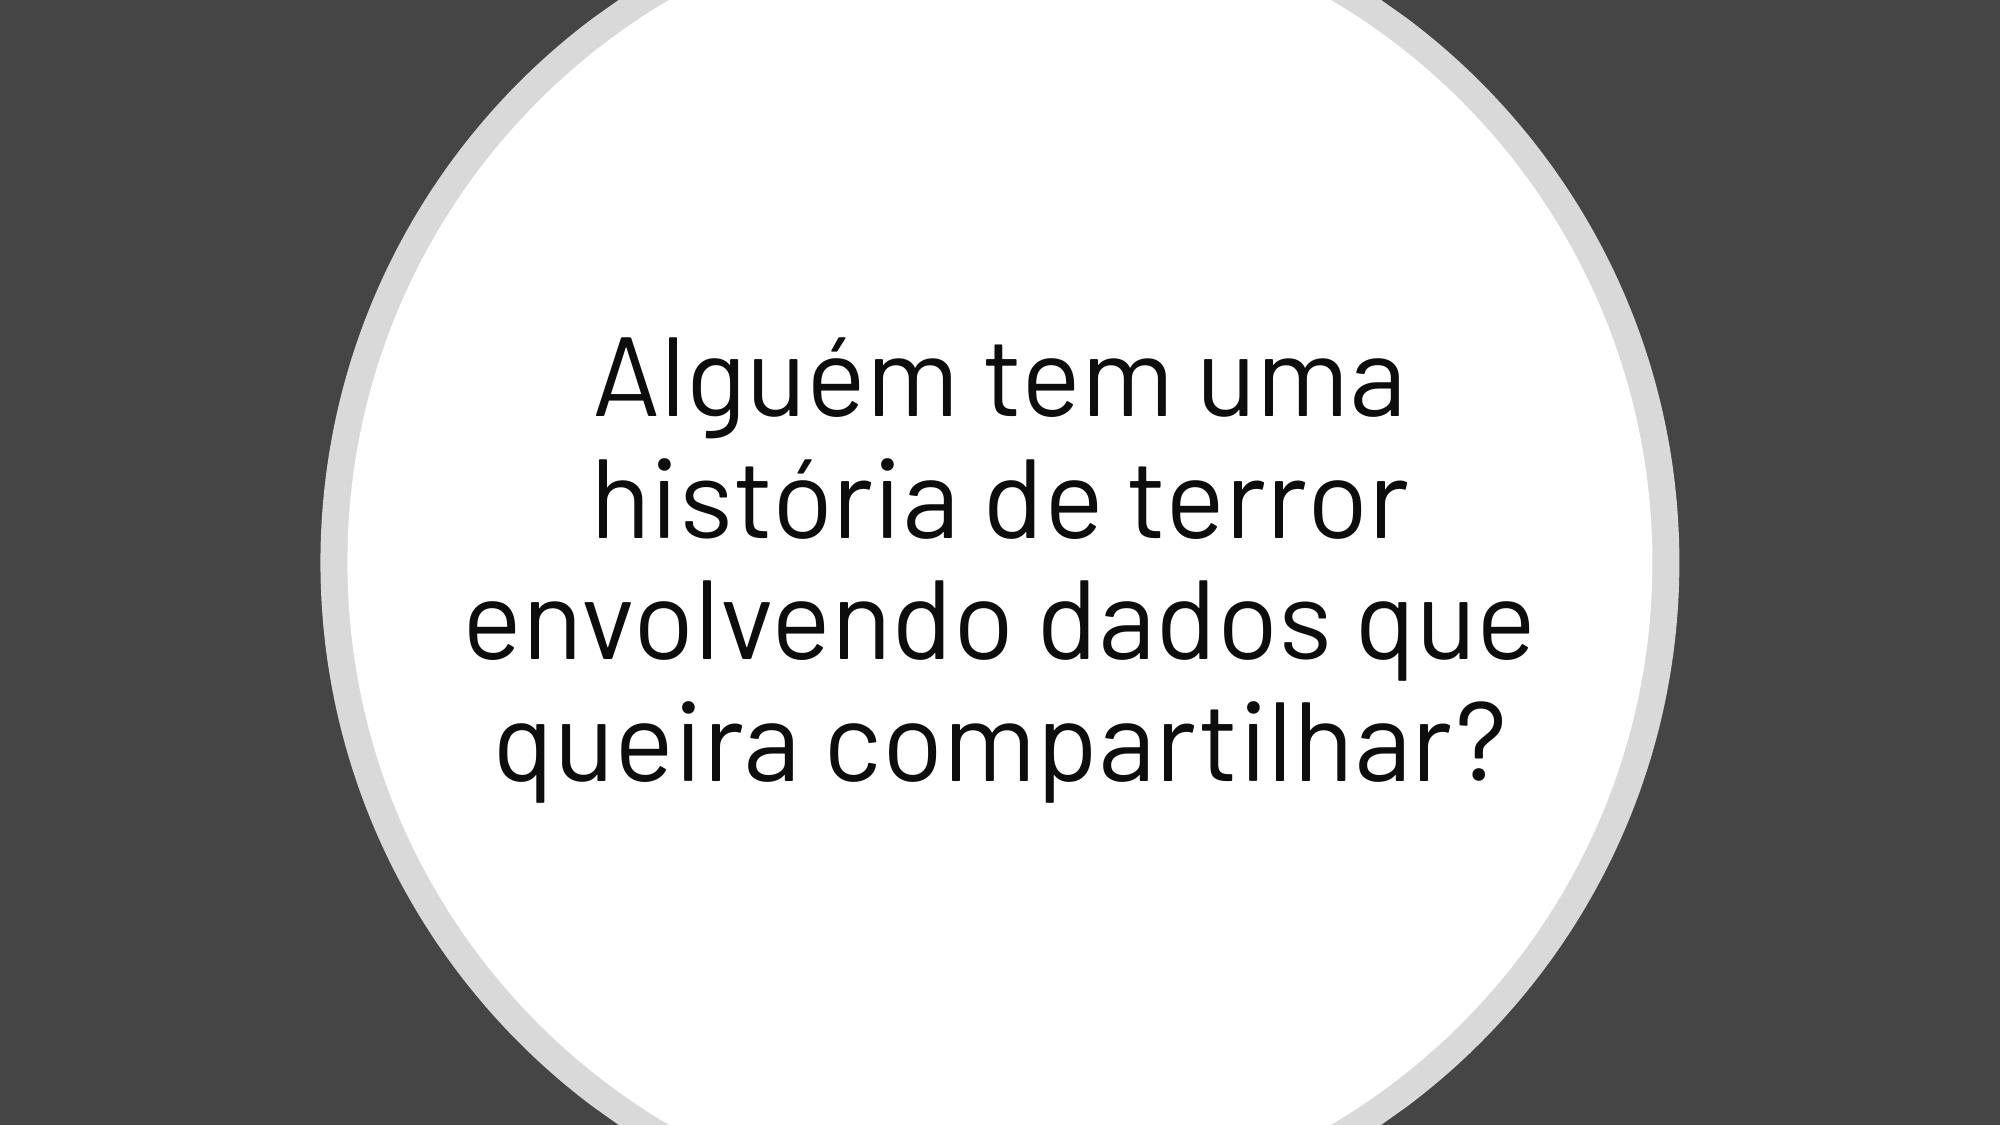

# Alguém tem uma história de terror envolvendo dados que queira compartilhar?